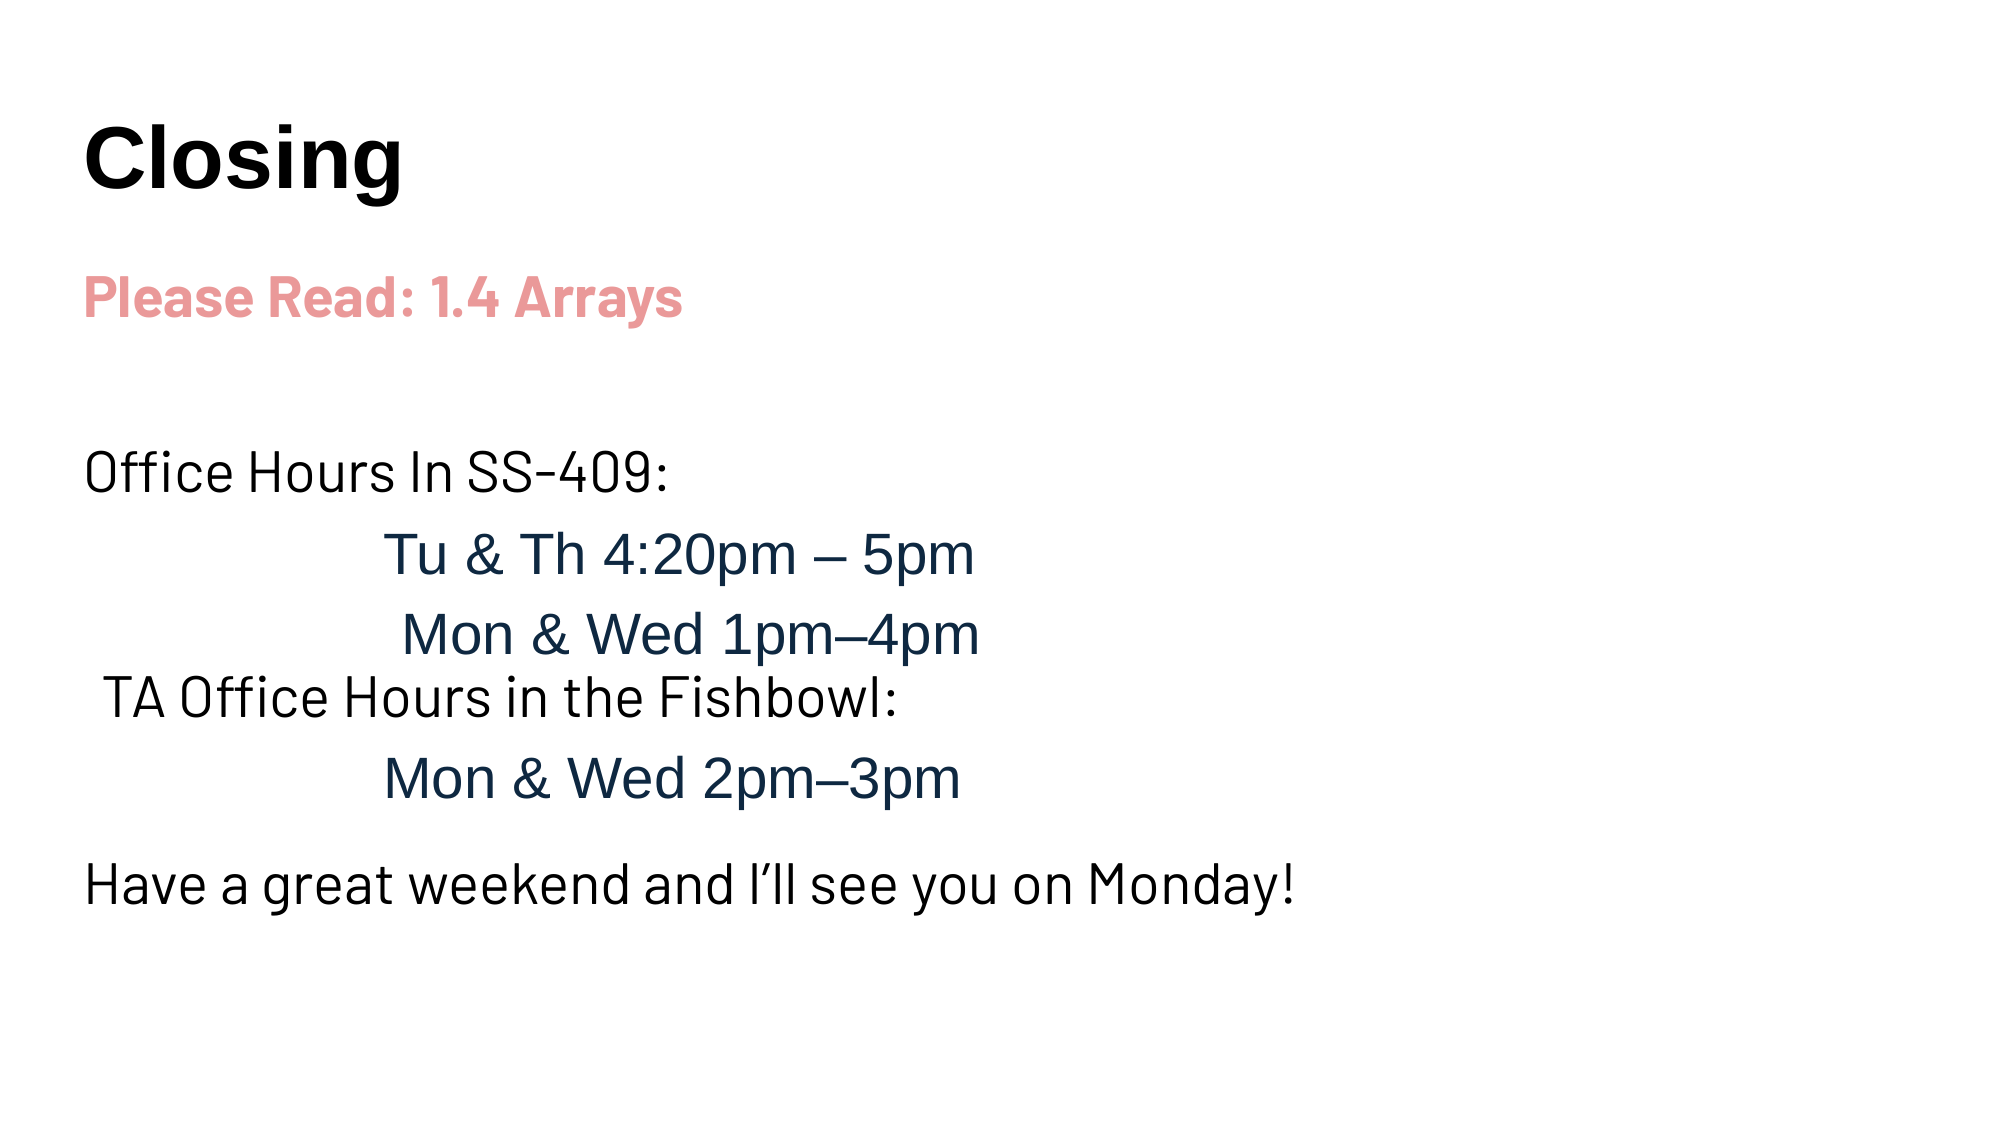

# Closing
Please Read: 1.4 Arrays

Office Hours In SS-409:
		Tu & Th 4:20pm – 5pm
		Mon & Wed 1pm–4pm
TA Office Hours in the Fishbowl:
		Mon & Wed 2pm–3pm
Have a great weekend and I’ll see you on Monday!